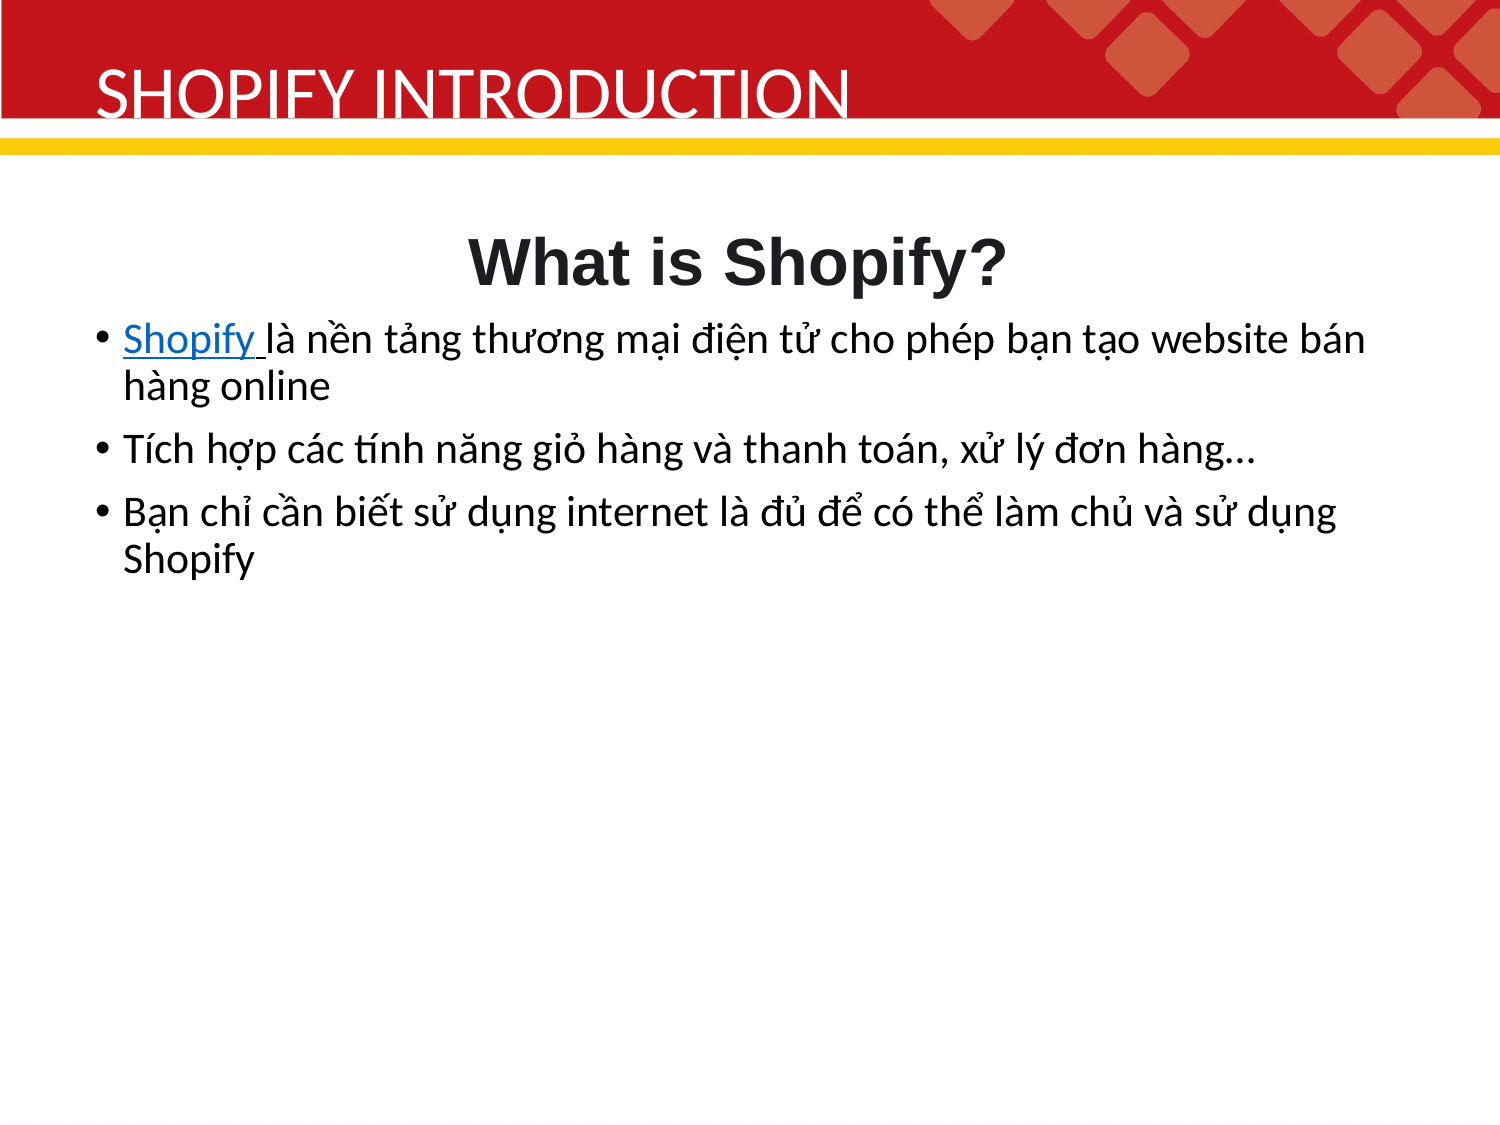

# SHOPIFY INTRODUCTION
What is Shopify?
Shopify là nền tảng thương mại điện tử cho phép bạn tạo website bán hàng online
Tích hợp các tính năng giỏ hàng và thanh toán, xử lý đơn hàng…
Bạn chỉ cần biết sử dụng internet là đủ để có thể làm chủ và sử dụng Shopify